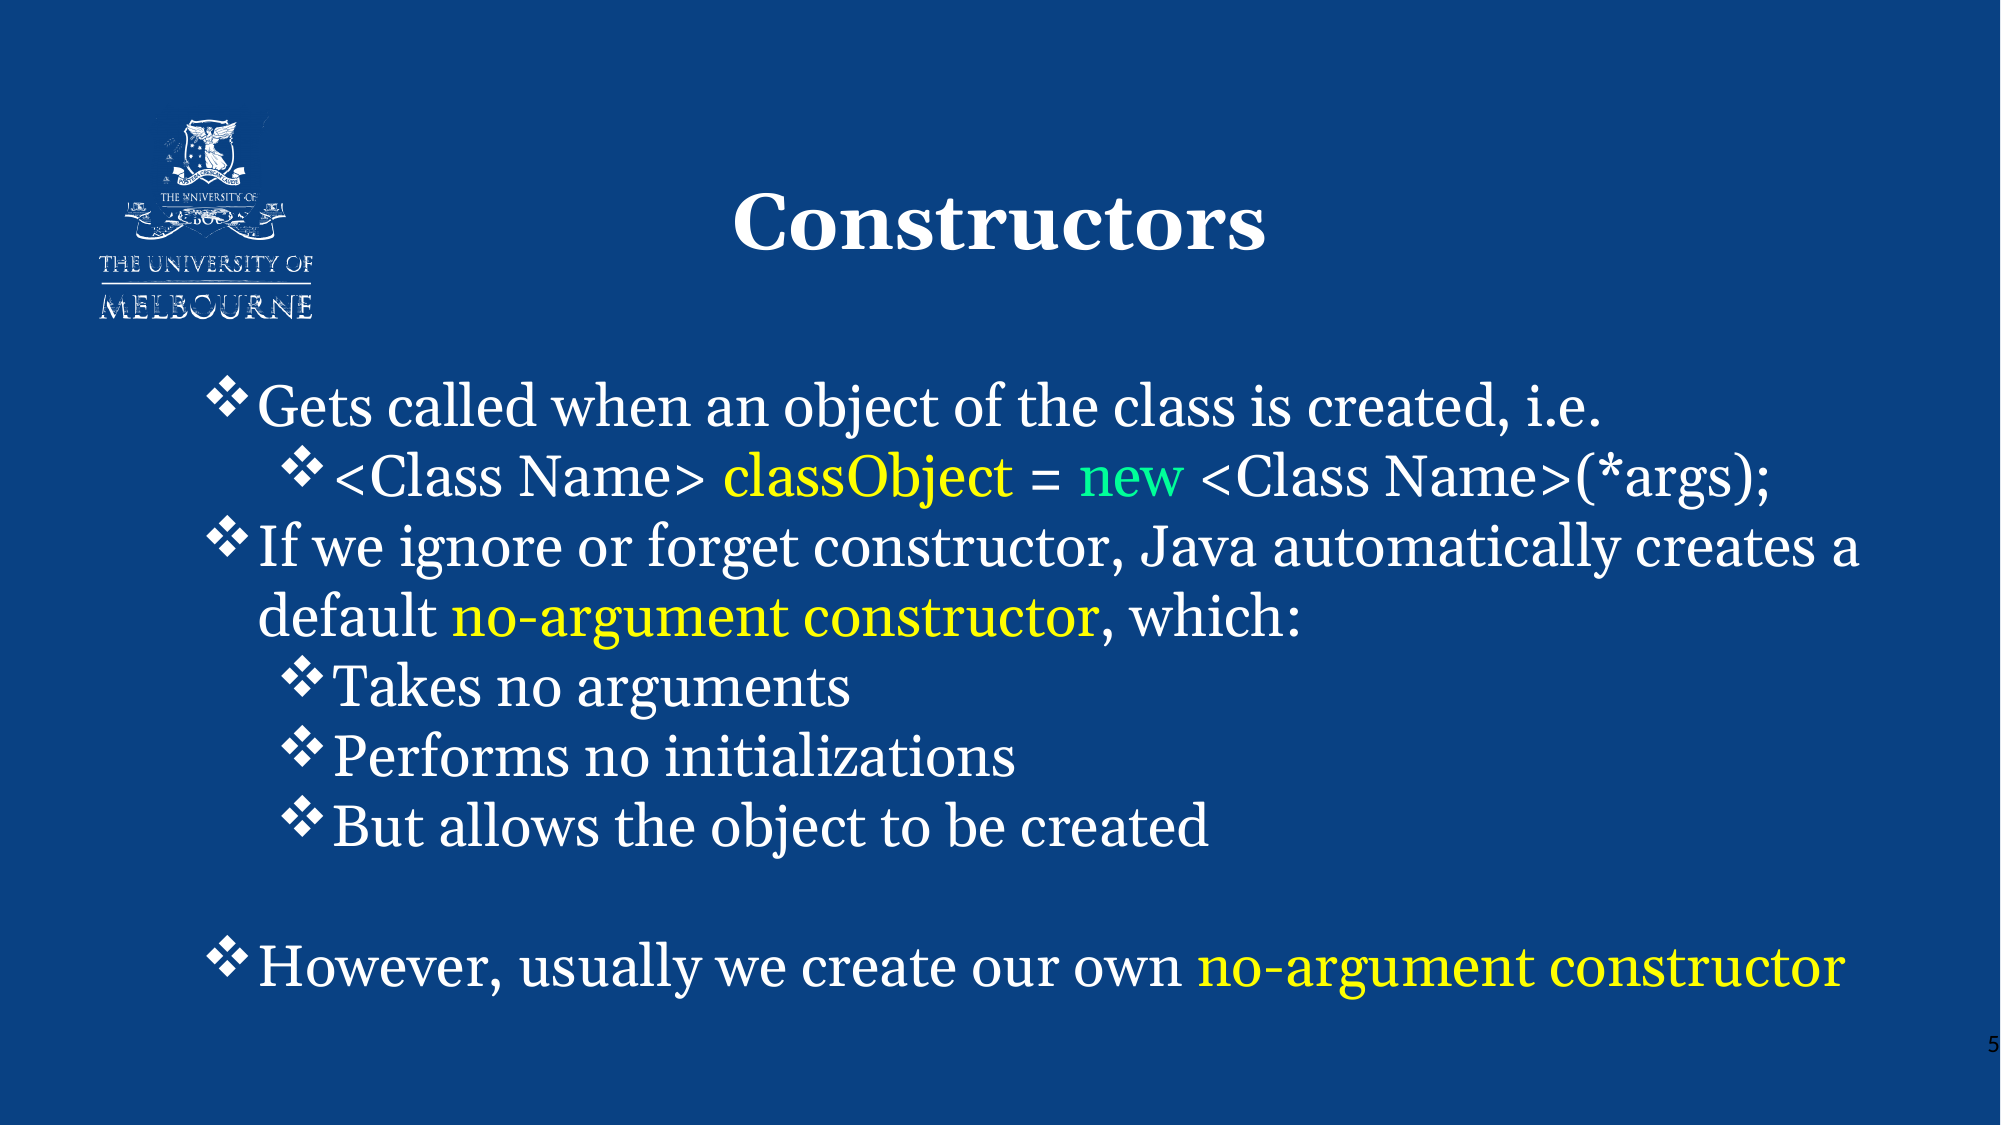

Constructors
Gets called when an object of the class is created, i.e.
<Class Name> classObject = new <Class Name>(*args);
If we ignore or forget constructor, Java automatically creates a default no-argument constructor, which:
Takes no arguments
Performs no initializations
But allows the object to be created

However, usually we create our own no-argument constructor
5